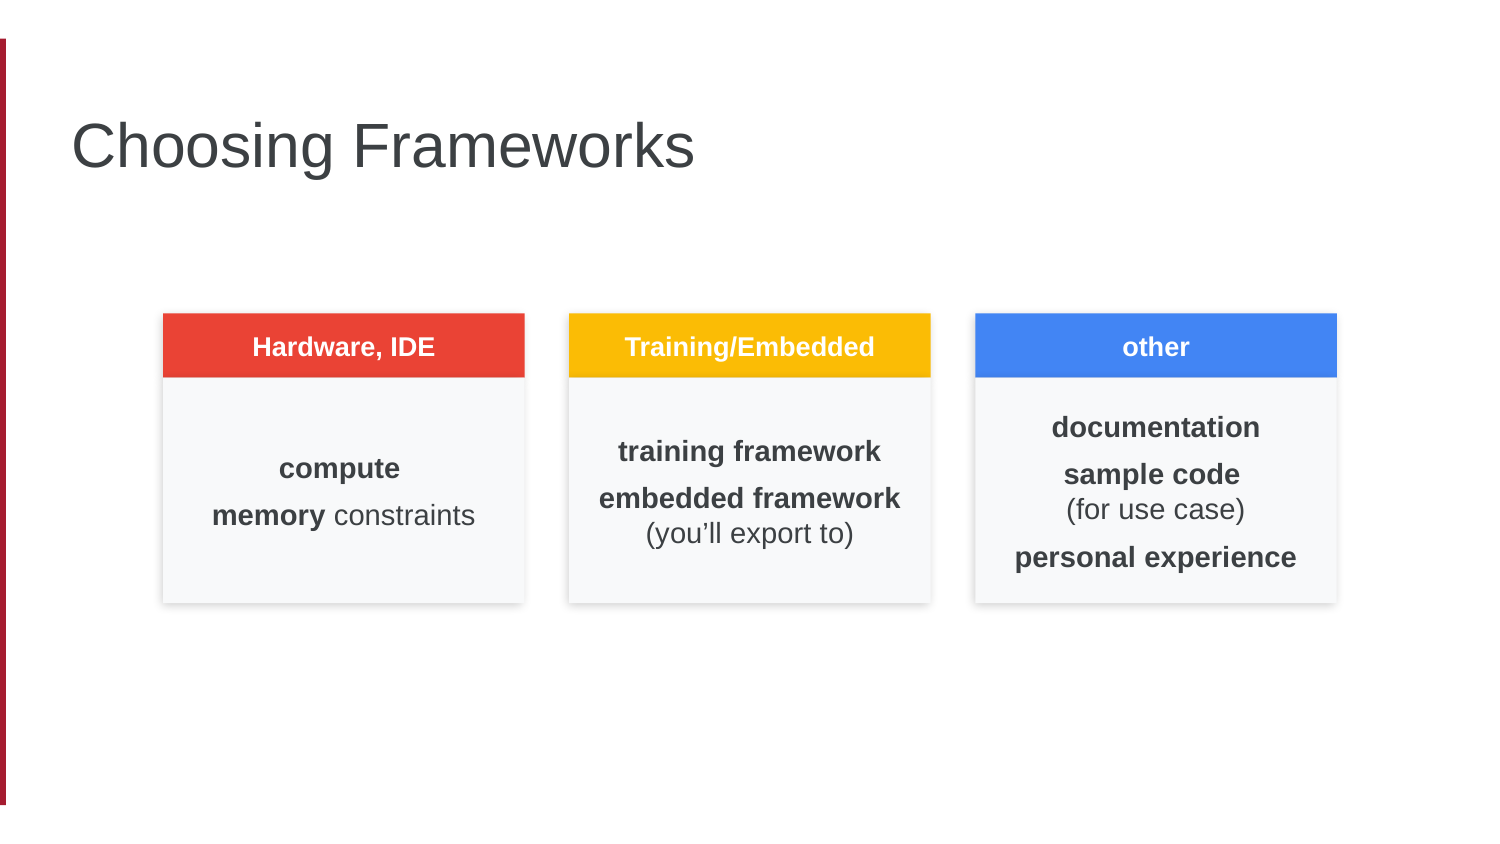

# Choosing Frameworks

Hardware, IDE
Training/Embedded
other
compute

memory constraints
training framework
embedded framework (you’ll export to)
documentation

sample code
(for use case)
personal experience